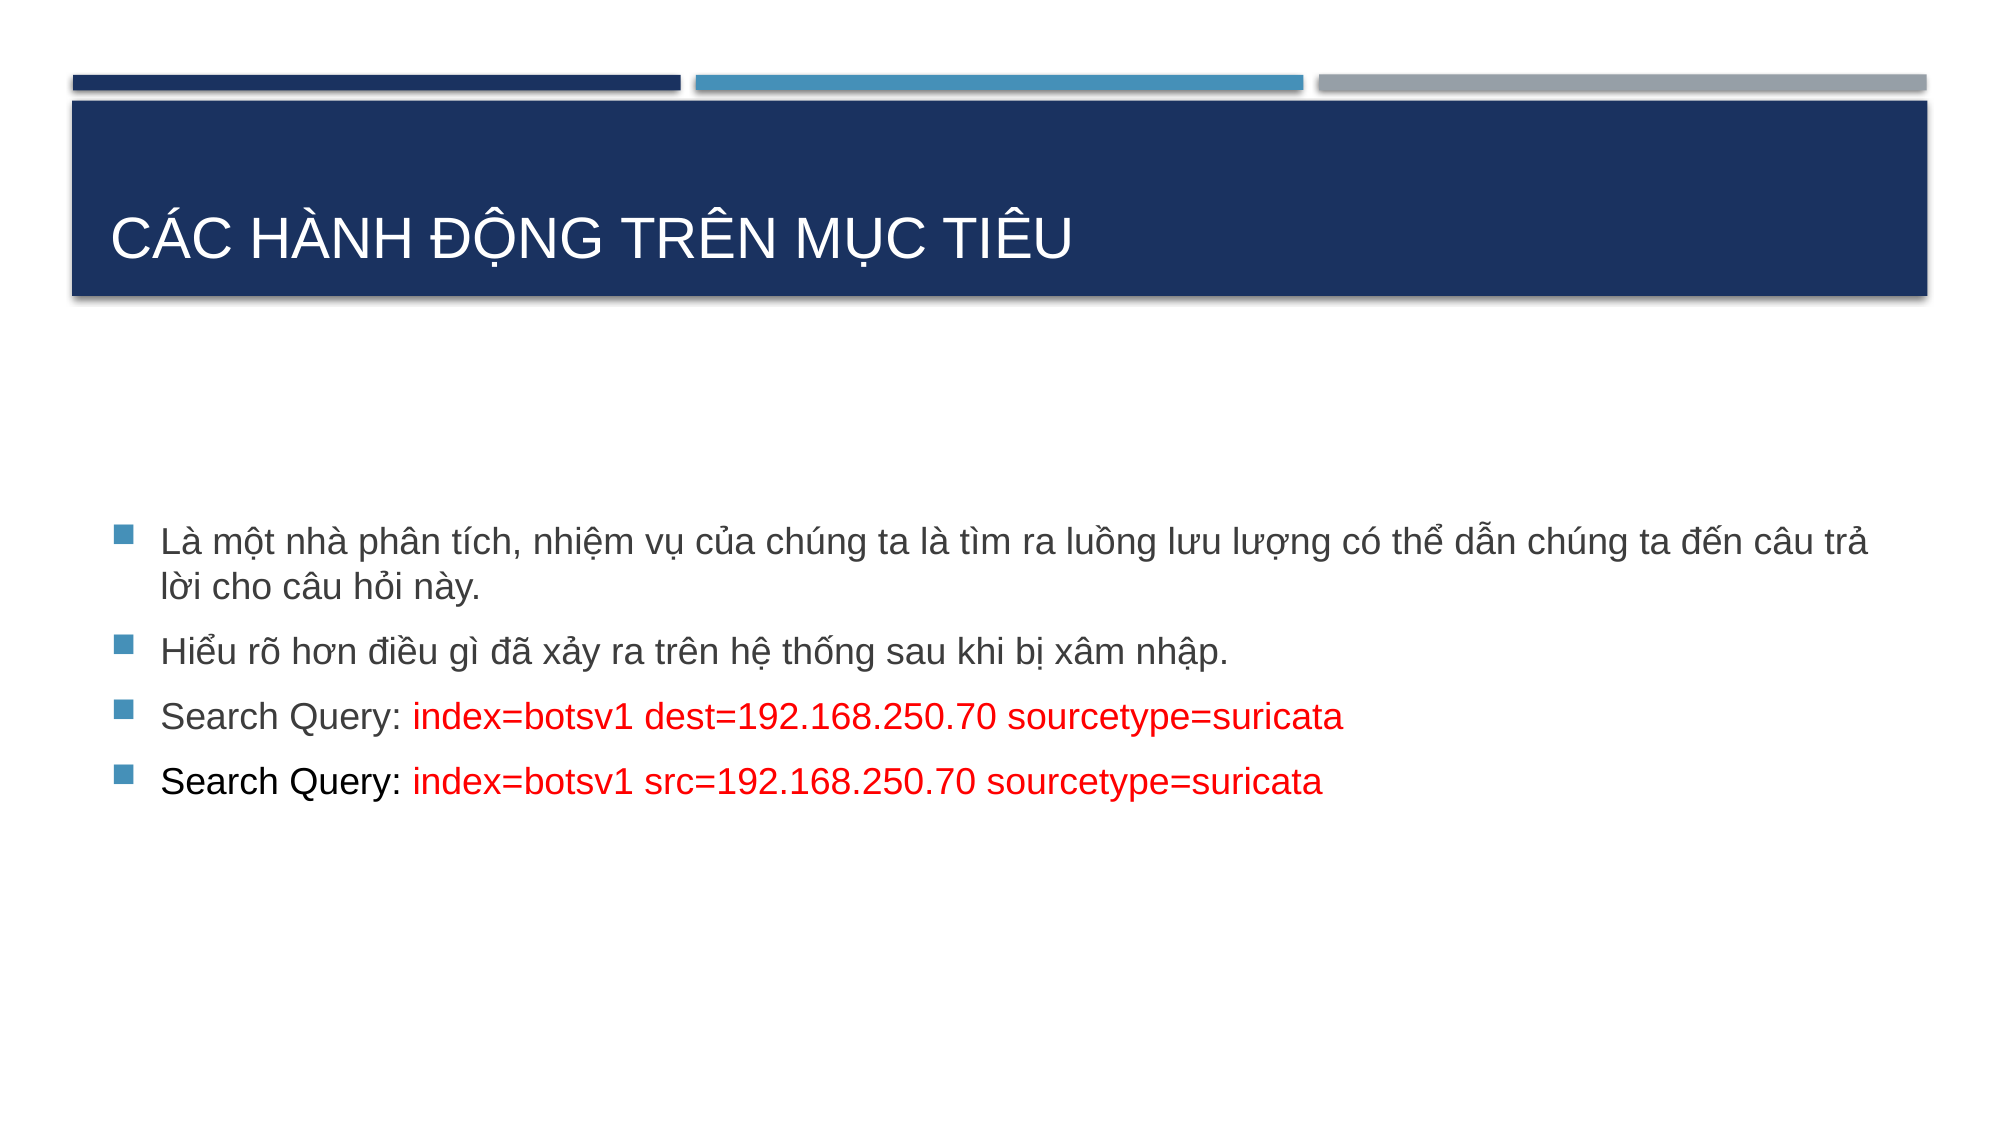

# CÁC Hành động trên mục tiêu
Là một nhà phân tích, nhiệm vụ của chúng ta là tìm ra luồng lưu lượng có thể dẫn chúng ta đến câu trả lời cho câu hỏi này.
Hiểu rõ hơn điều gì đã xảy ra trên hệ thống sau khi bị xâm nhập.
Search Query: index=botsv1 dest=192.168.250.70 sourcetype=suricata
Search Query: index=botsv1 src=192.168.250.70 sourcetype=suricata